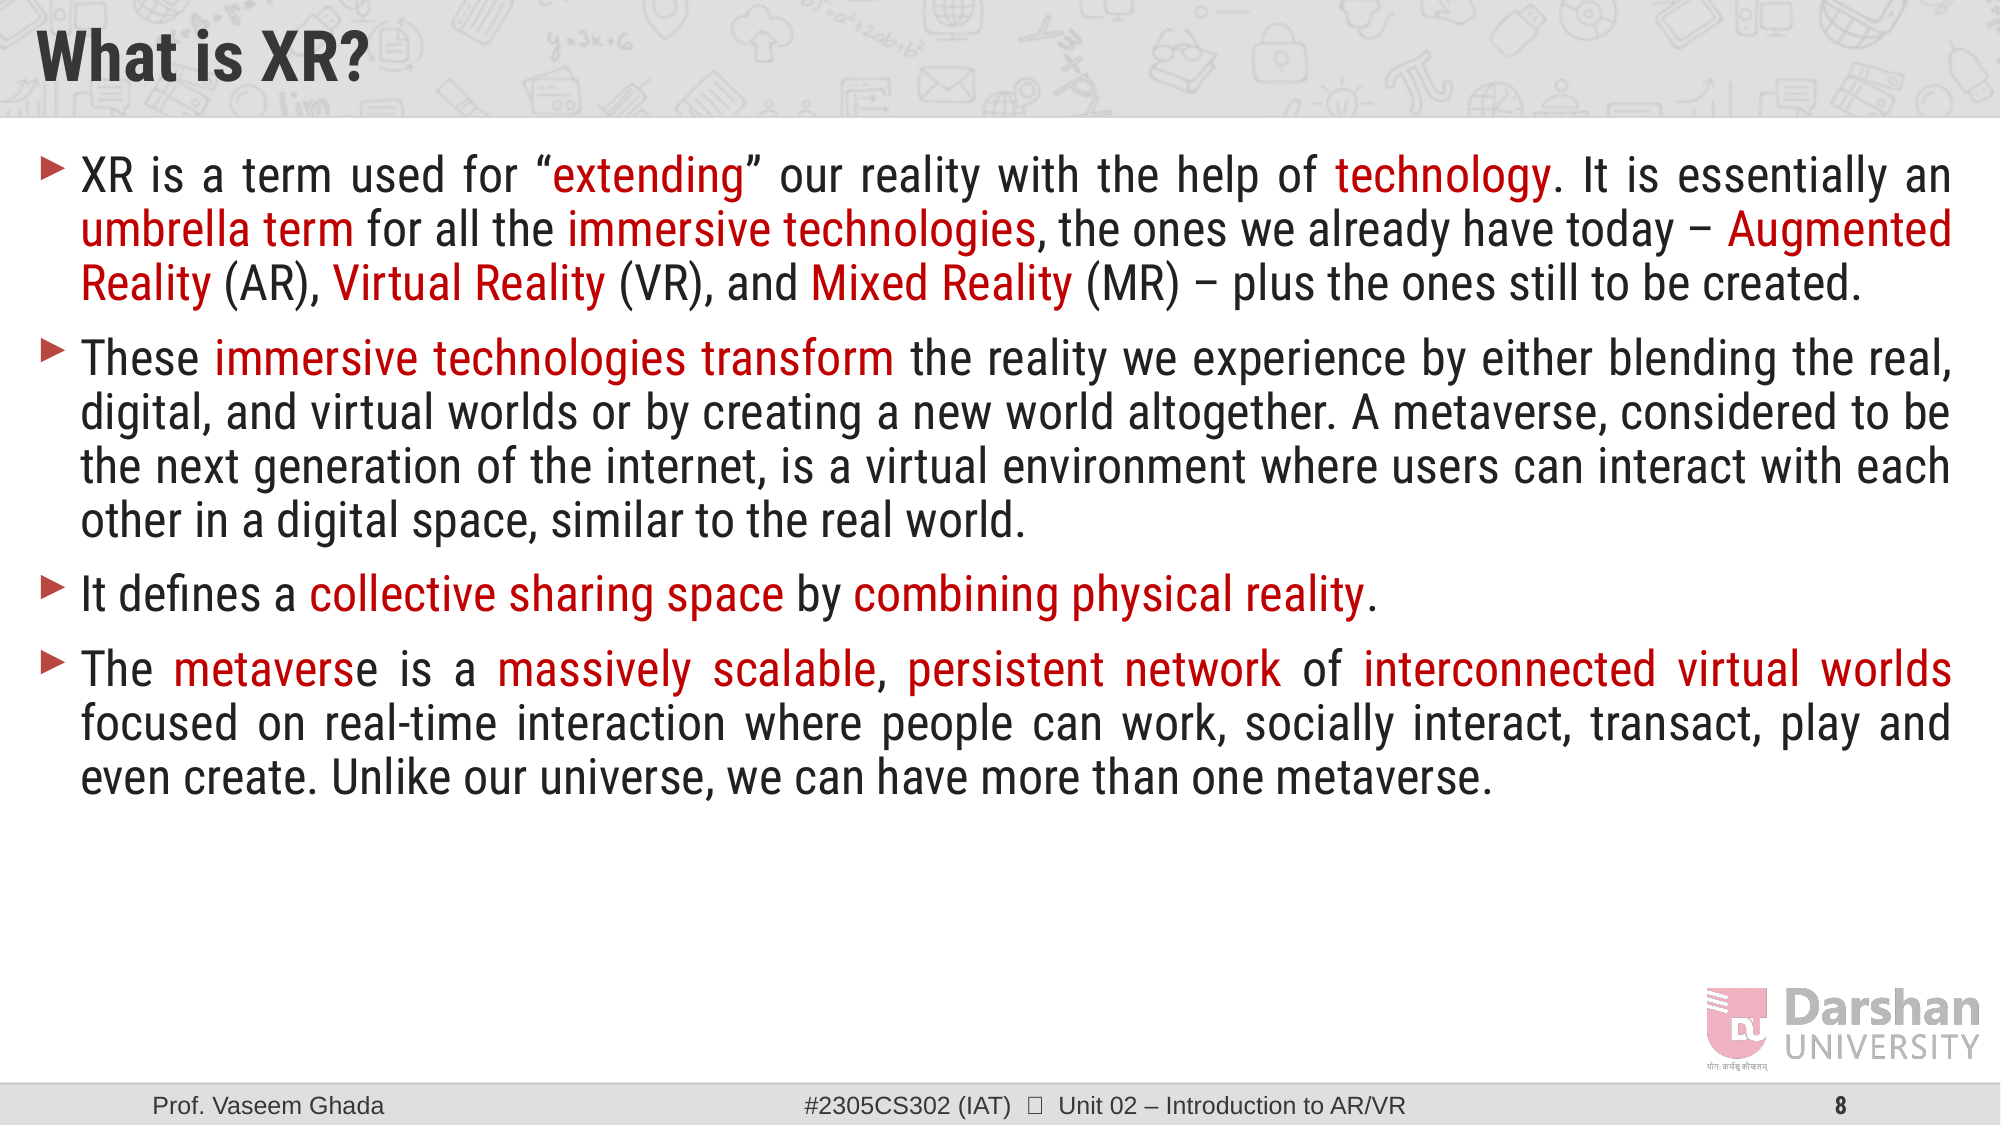

# What is XR?
XR is a term used for “extending” our reality with the help of technology. It is essentially an umbrella term for all the immersive technologies, the ones we already have today – Augmented Reality (AR), Virtual Reality (VR), and Mixed Reality (MR) – plus the ones still to be created.
These immersive technologies transform the reality we experience by either blending the real, digital, and virtual worlds or by creating a new world altogether. A metaverse, considered to be the next generation of the internet, is a virtual environment where users can interact with each other in a digital space, similar to the real world.
It defines a collective sharing space by combining physical reality.
The metaverse is a massively scalable, persistent network of interconnected virtual worlds focused on real-time interaction where people can work, socially interact, transact, play and even create. Unlike our universe, we can have more than one metaverse.